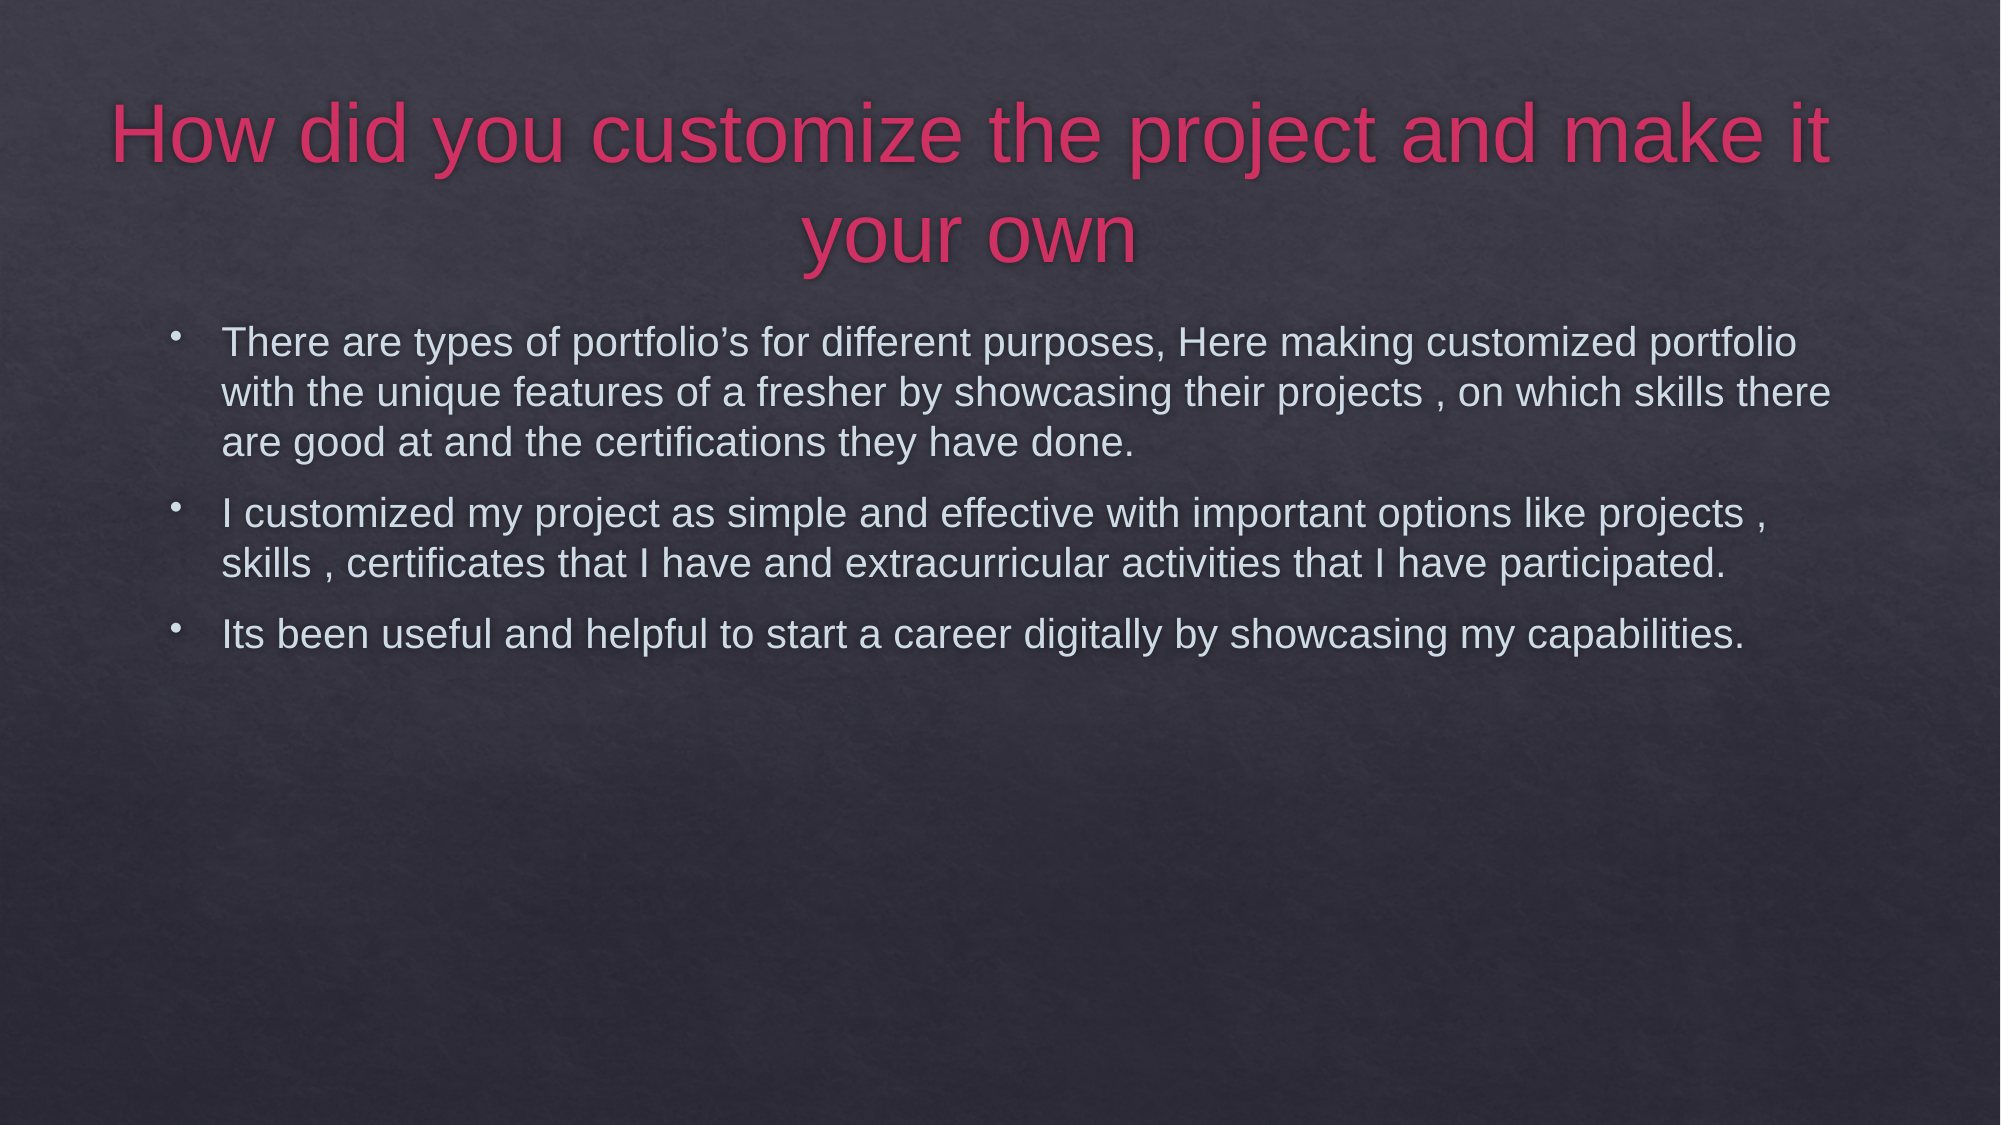

# How did you customize the project and make it your own
There are types of portfolio’s for different purposes, Here making customized portfolio with the unique features of a fresher by showcasing their projects , on which skills there are good at and the certifications they have done.
I customized my project as simple and effective with important options like projects , skills , certificates that I have and extracurricular activities that I have participated.
Its been useful and helpful to start a career digitally by showcasing my capabilities.